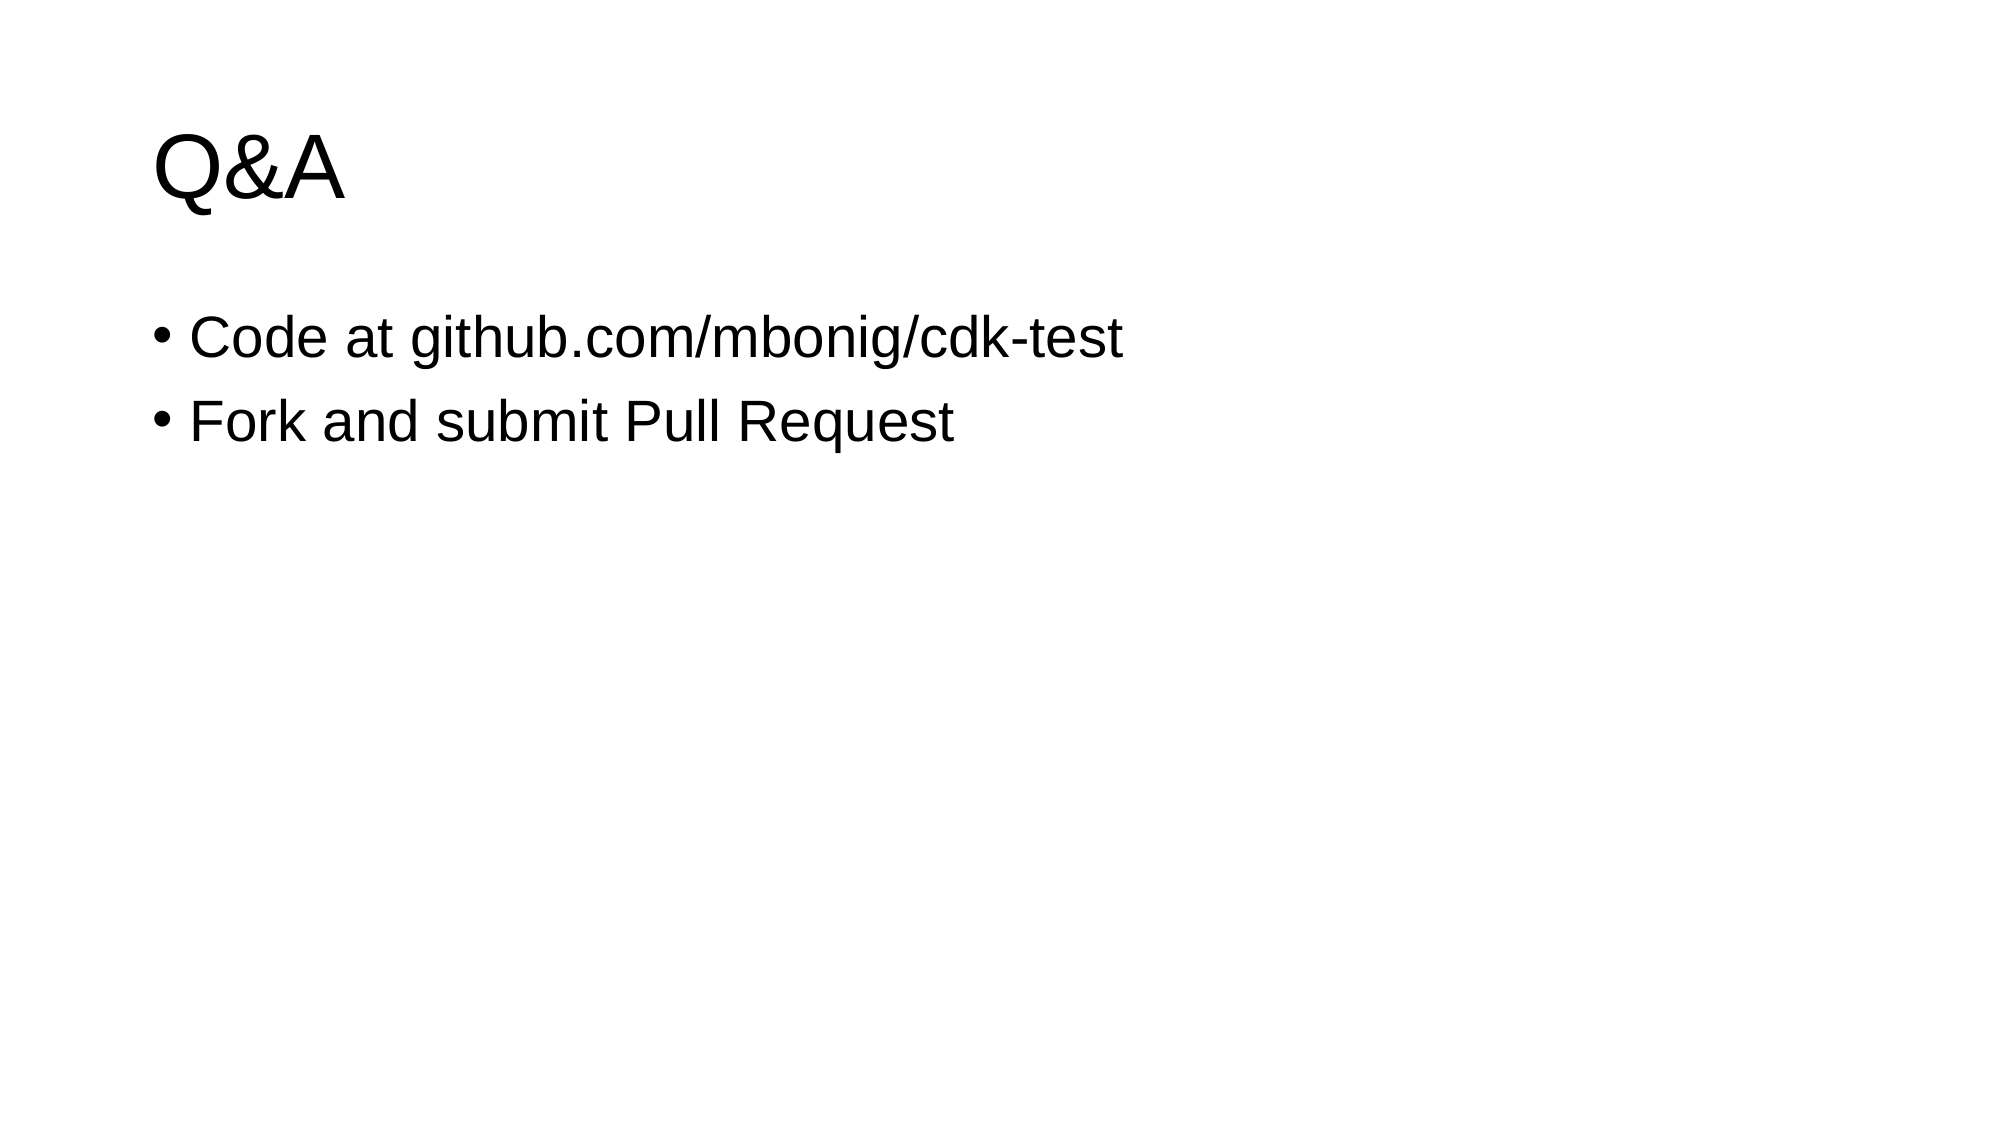

# Q&A
Code at github.com/mbonig/cdk-test
Fork and submit Pull Request